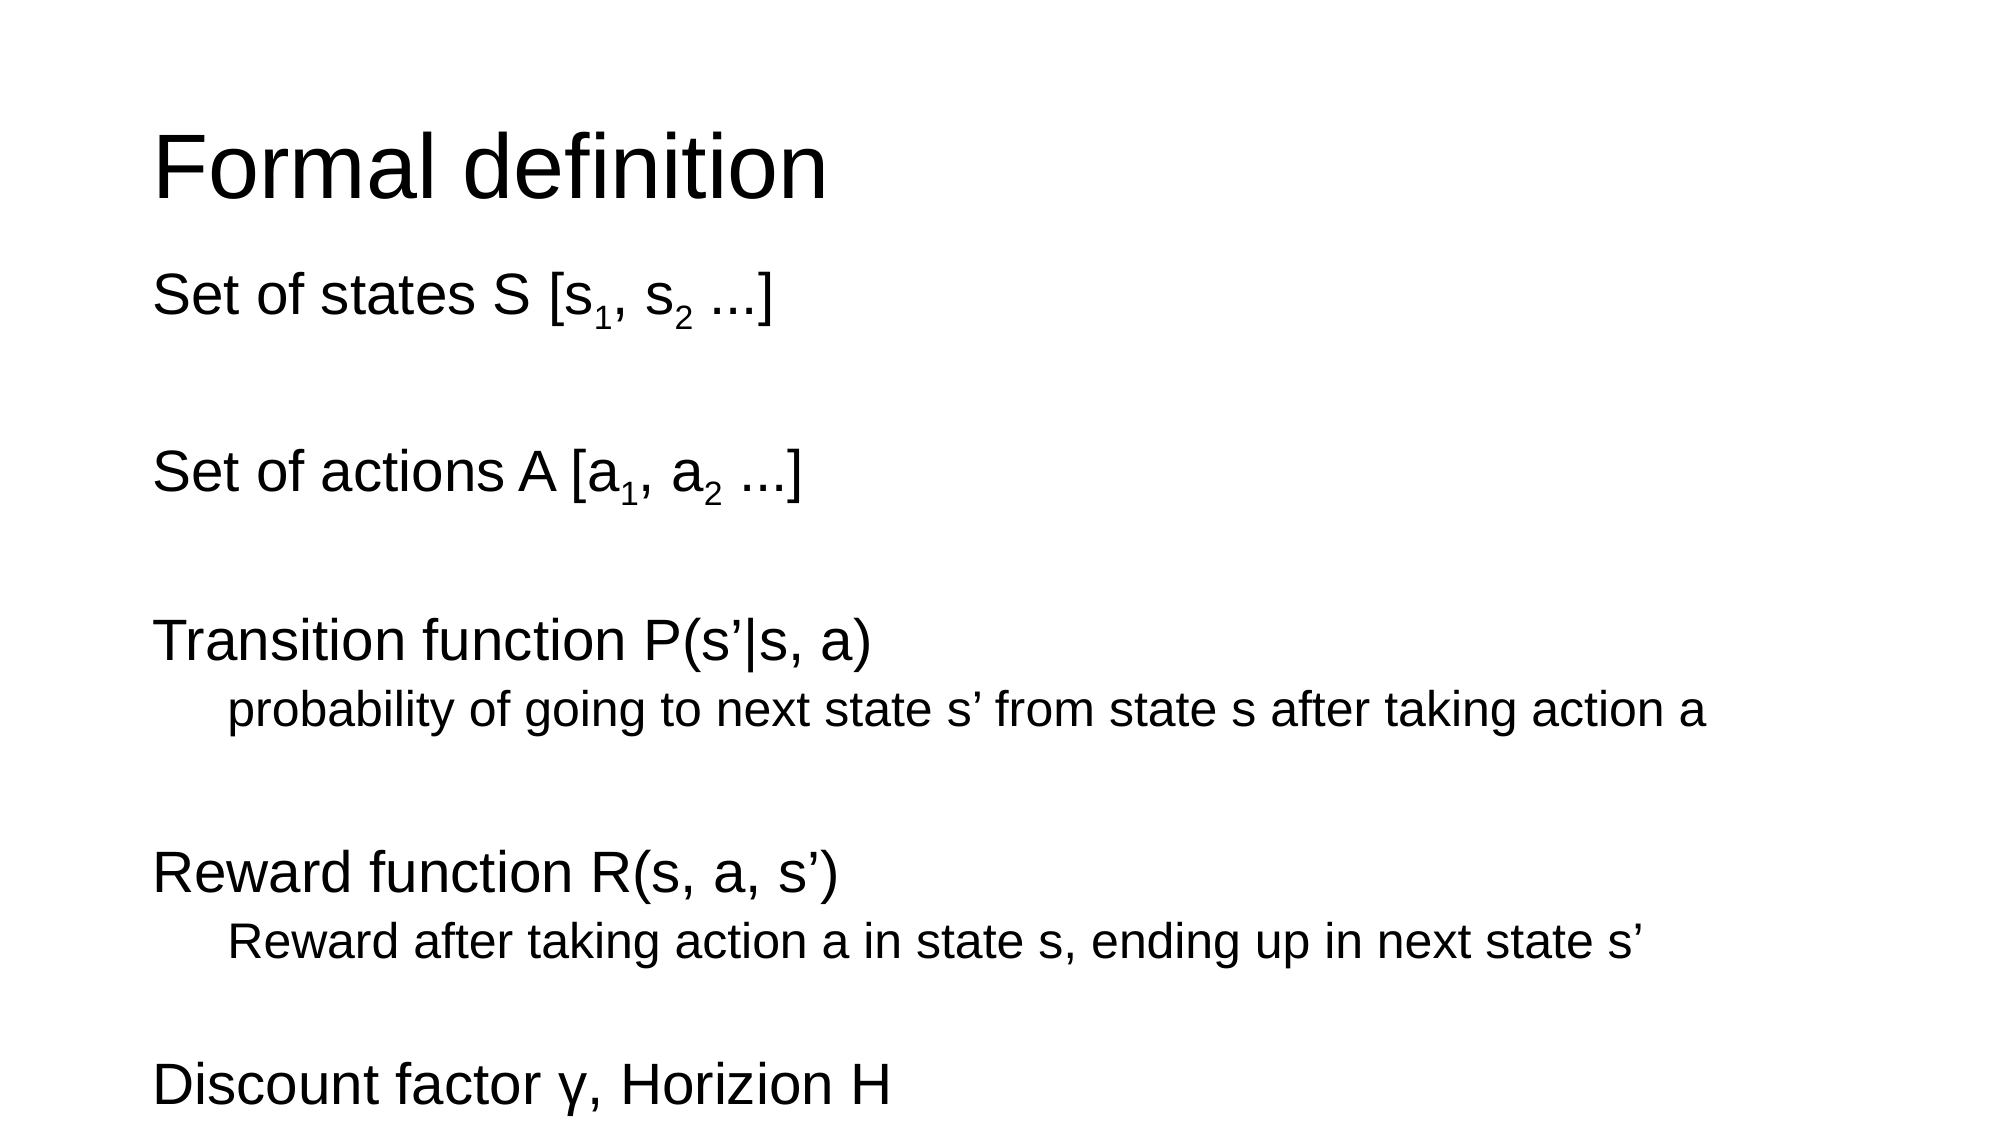

# Formal definition
Set of states S [s1, s2 ...]

Set of actions A [a1, a2 ...]

Transition function P(s’|s, a)
probability of going to next state s’ from state s after taking action a

Reward function R(s, a, s’)
Reward after taking action a in state s, ending up in next state s’

Discount factor γ, Horizion H